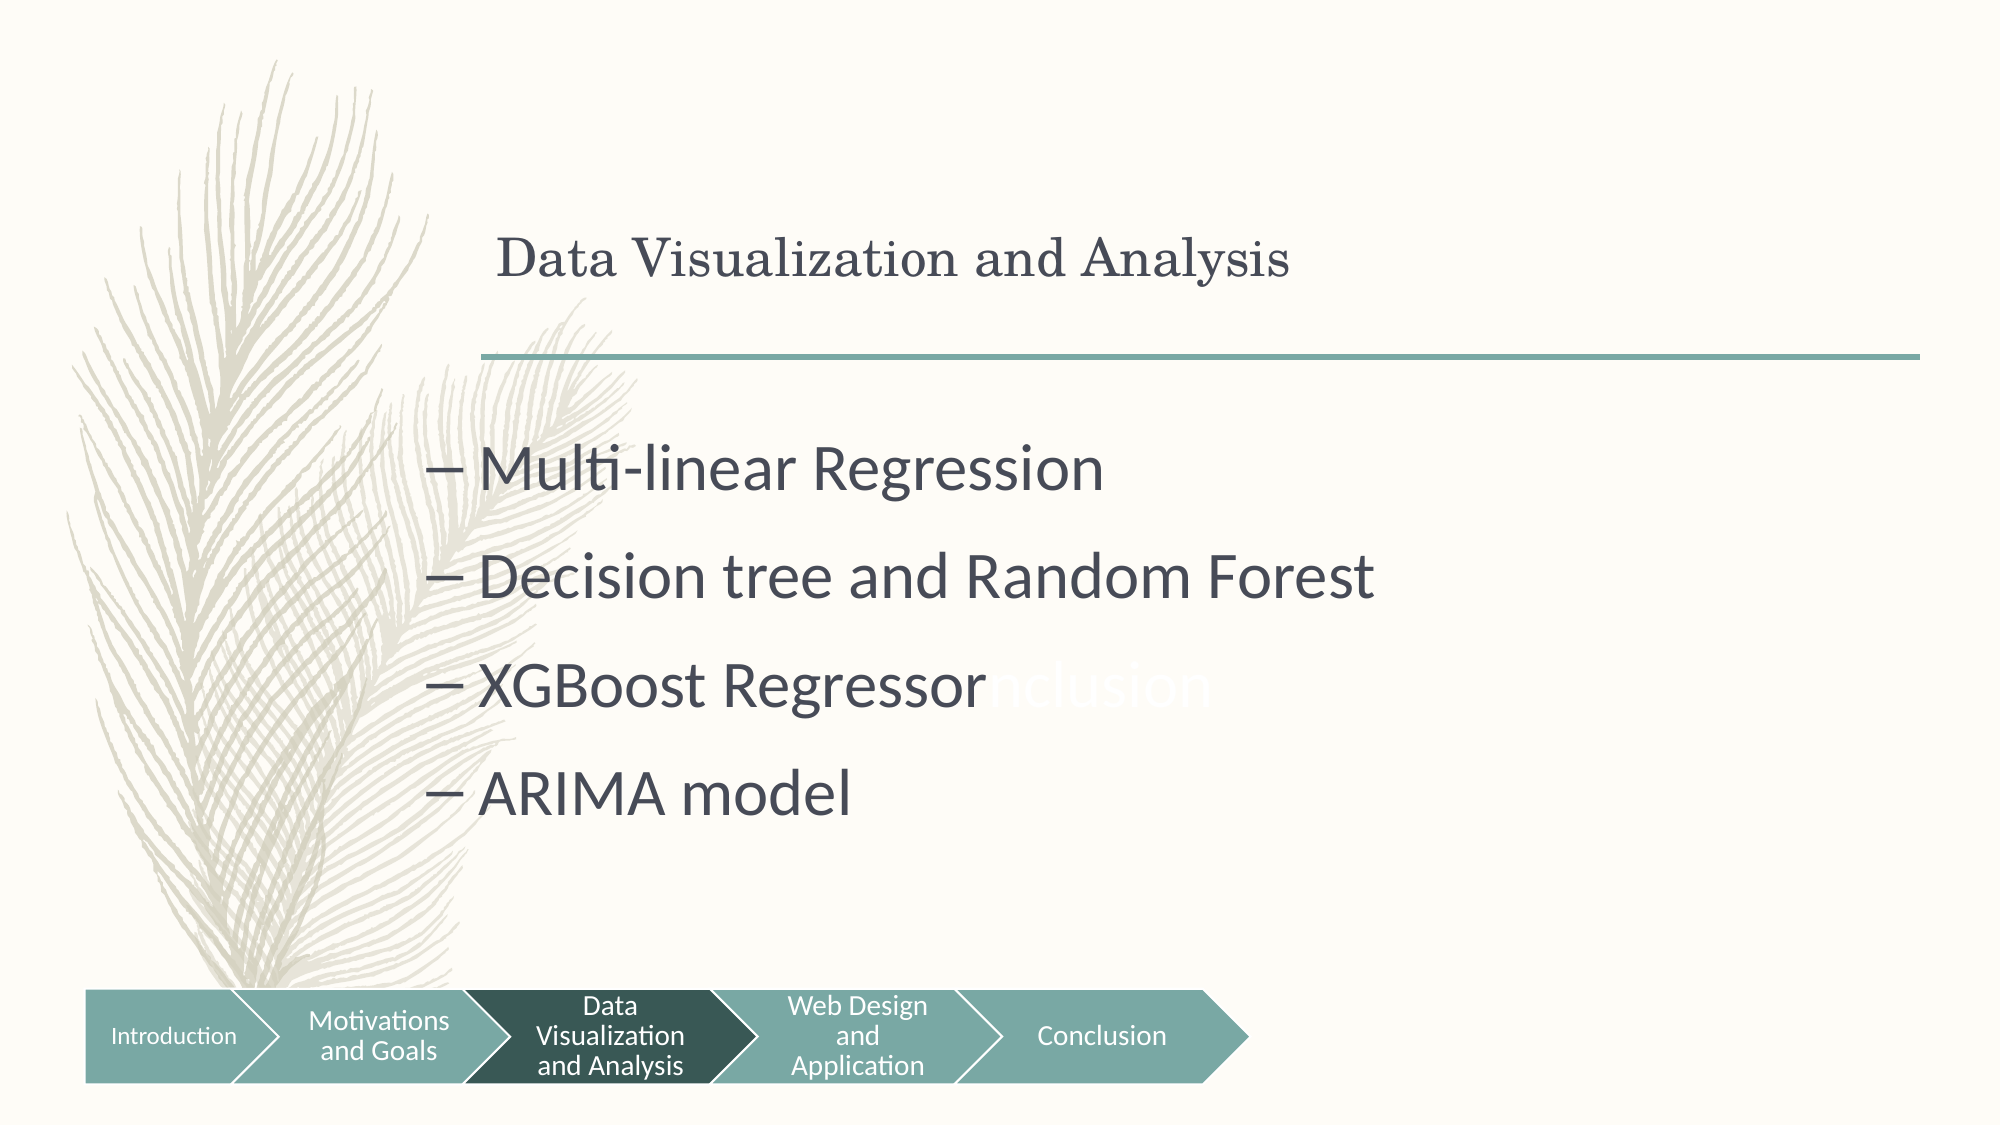

# Data Visualization and Analysis
Multi-linear Regression
Decision tree and Random Forest
XGBoost Regressornclusion
ARIMA model

Introduction
Web Design and Application
Conclusion
Motivations and Goals
Data Visualization and Analysis